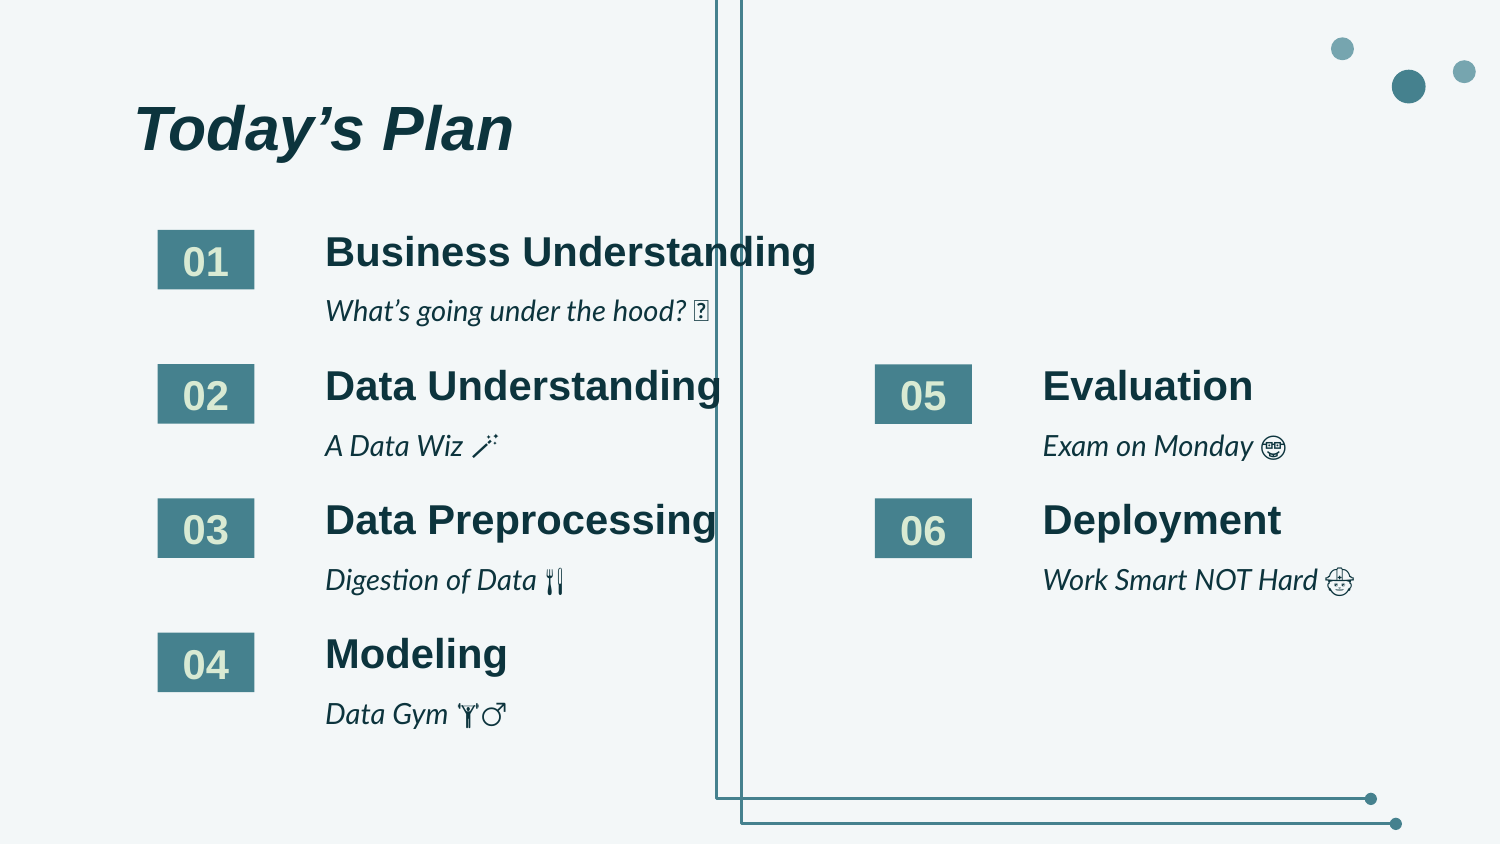

# Today’s Plan
01
Business Understanding
What’s going under the hood? 🥷
02
Data Understanding
05
Evaluation
A Data Wiz 🪄
Exam on Monday 🤓
Data Preprocessing
03
06
Deployment
Digestion of Data 🍴
Work Smart NOT Hard 👷
04
Modeling
Data Gym 🏋️‍♂️